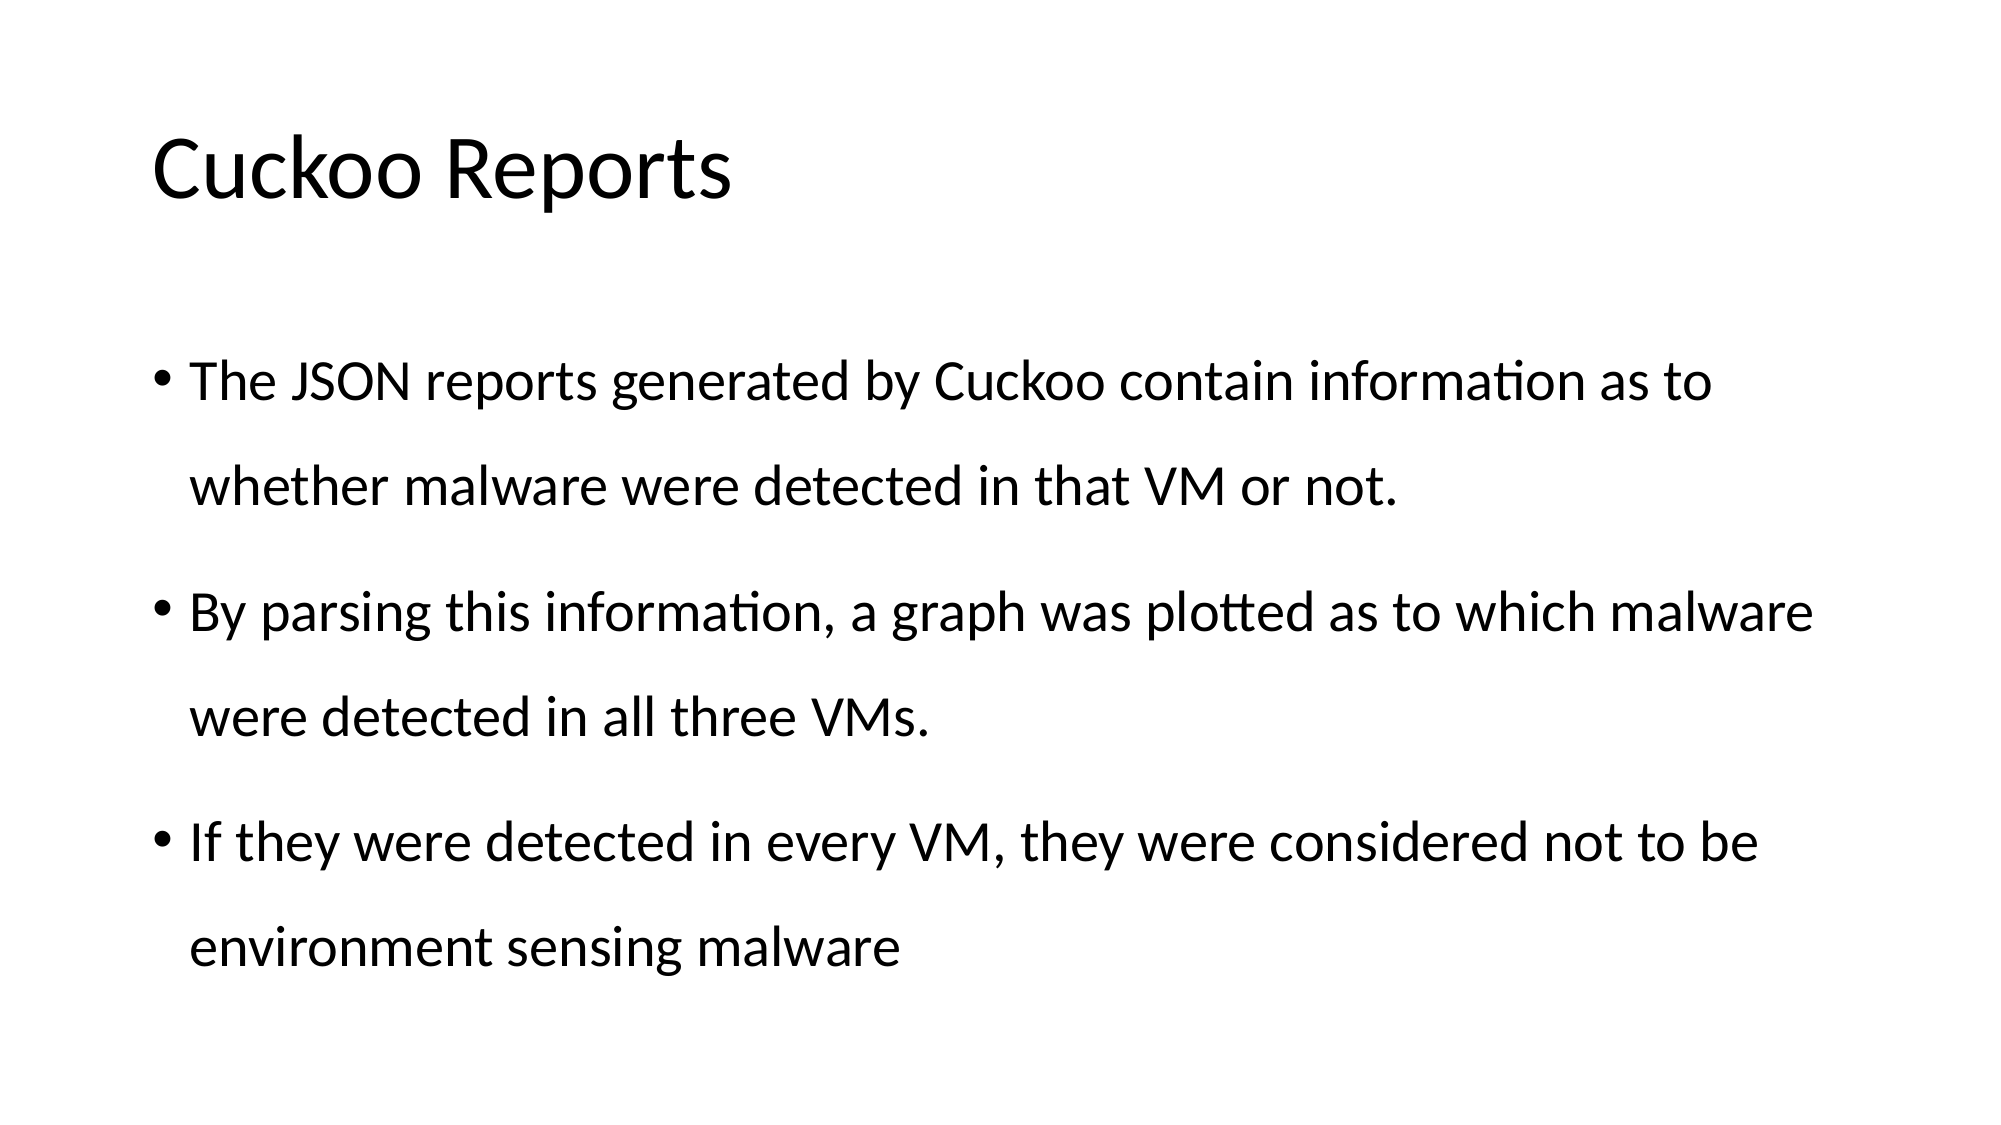

# Cuckoo Reports
The JSON reports generated by Cuckoo contain information as to whether malware were detected in that VM or not.
By parsing this information, a graph was plotted as to which malware were detected in all three VMs.
If they were detected in every VM, they were considered not to be environment sensing malware